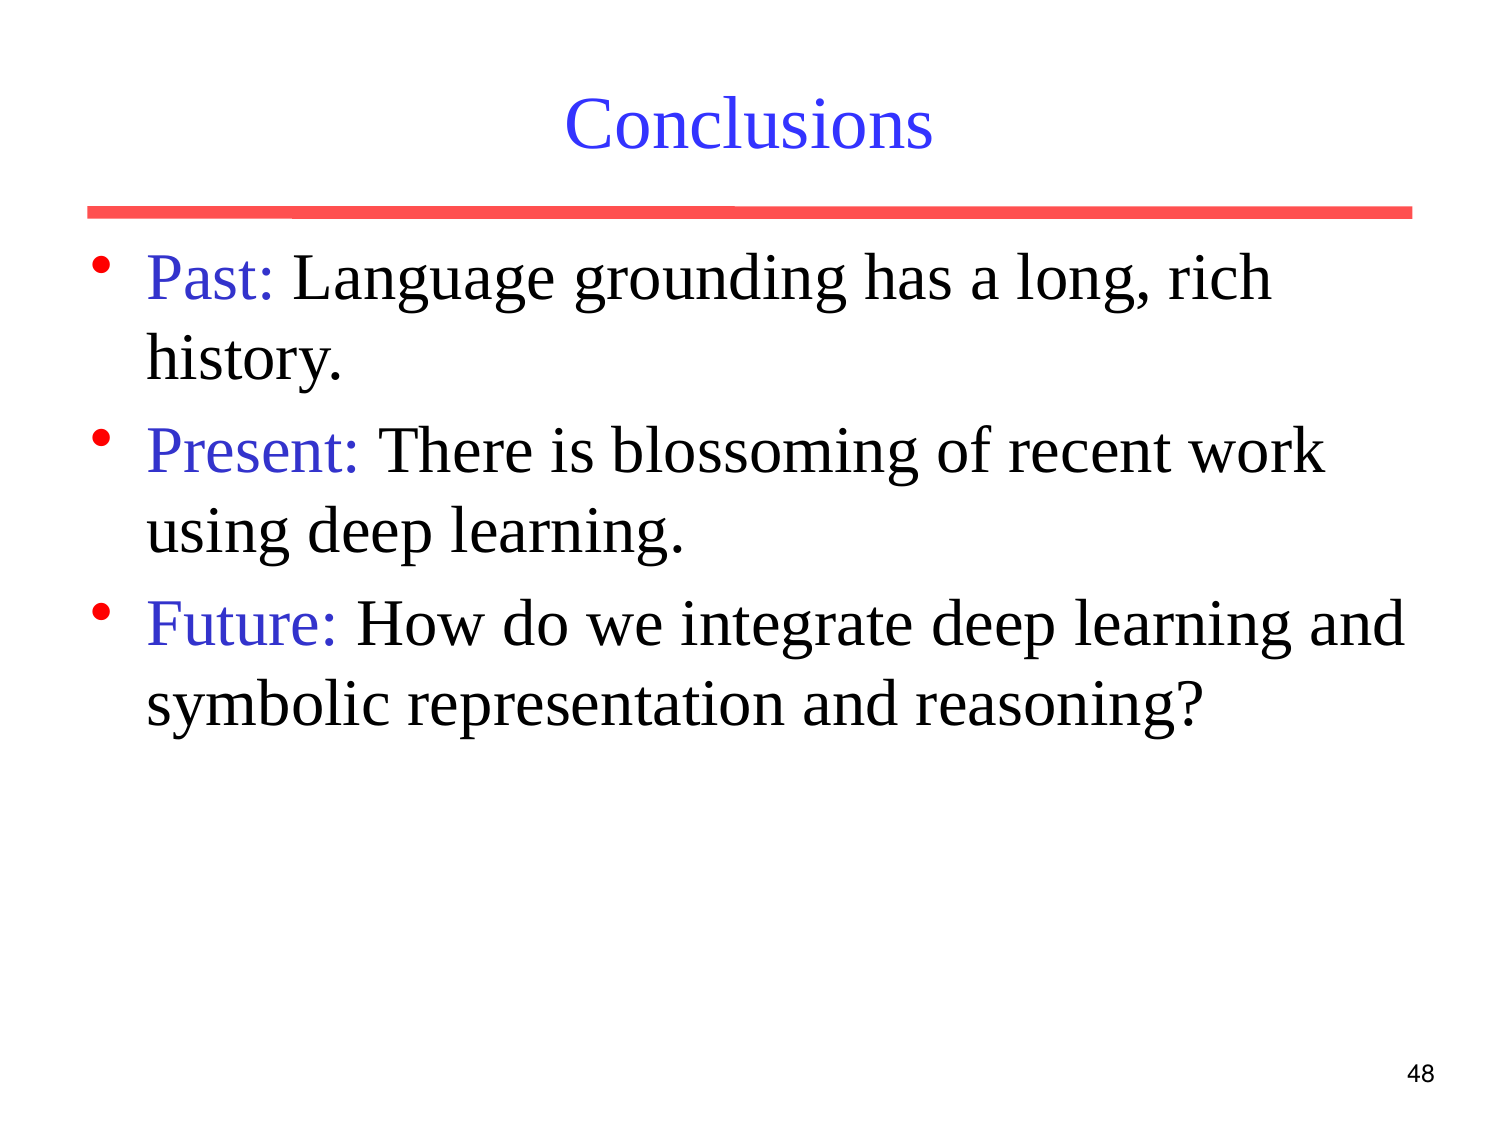

# Conclusions
Past: Language grounding has a long, rich history.
Present: There is blossoming of recent work using deep learning.
Future: How do we integrate deep learning and symbolic representation and reasoning?
48